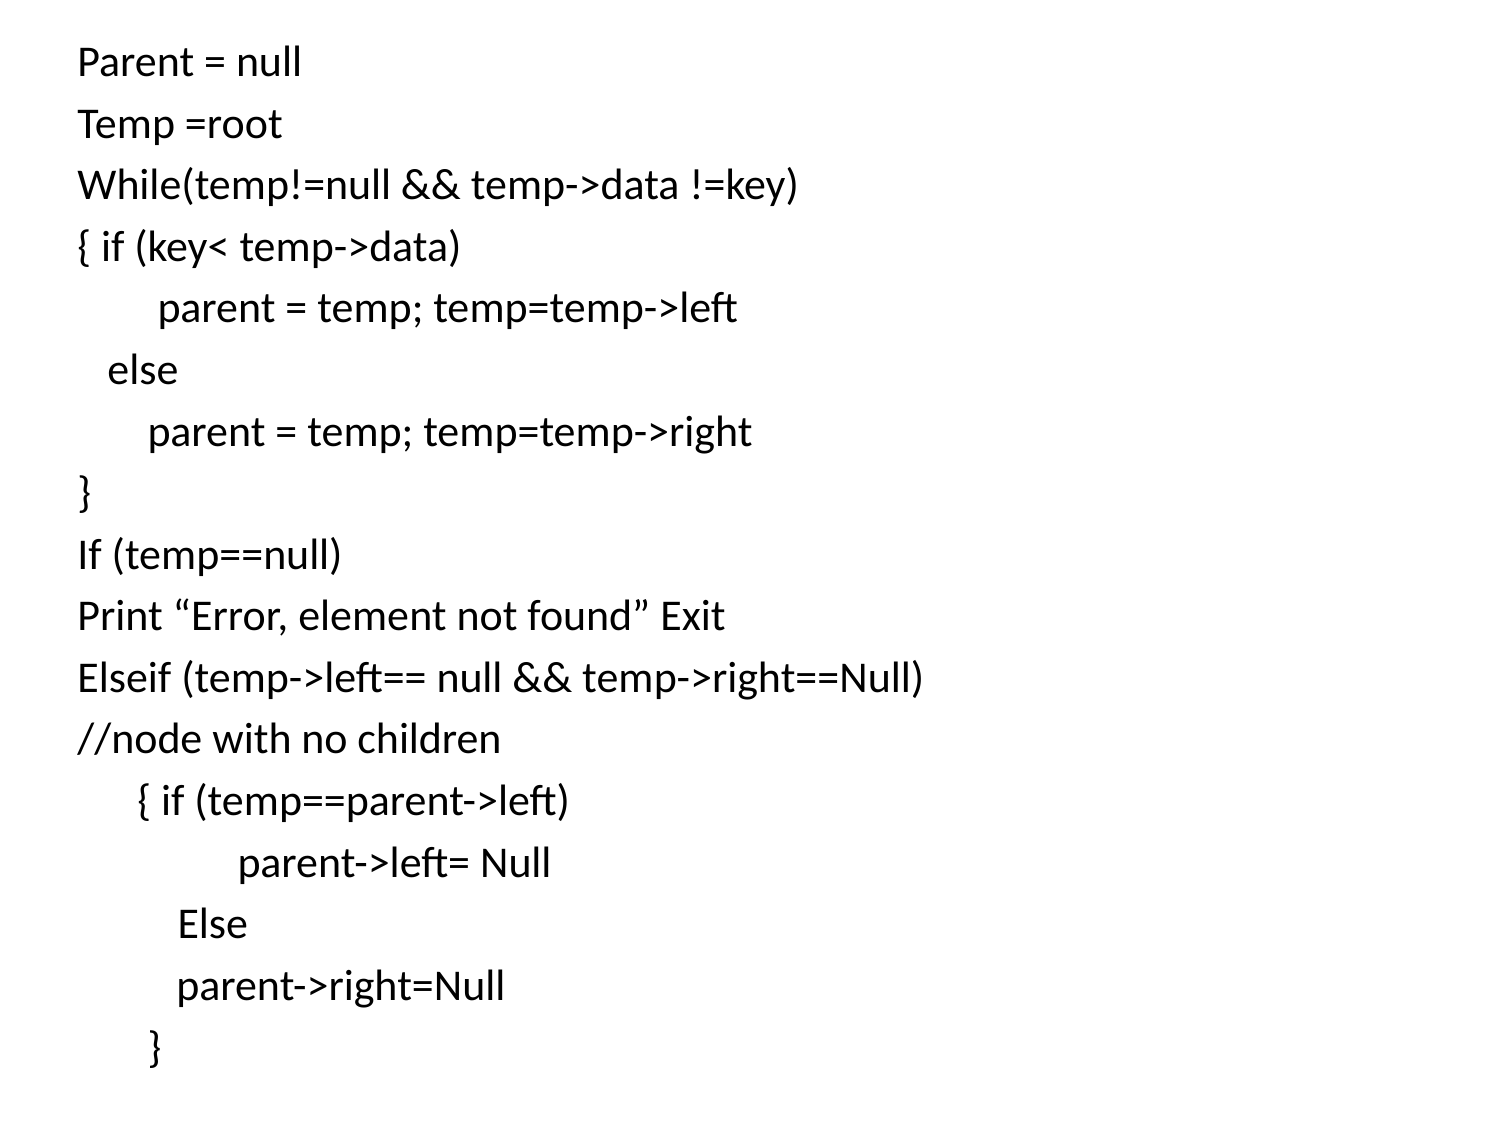

Parent = null
Temp =root
While(temp!=null && temp->data !=key)
{ if (key< temp->data)
        parent = temp; temp=temp->left
   else
       parent = temp; temp=temp->right
}
If (temp==null)
Print “Error, element not found” Exit
Elseif (temp->left== null && temp->right==Null)
//node with no children
      { if (temp==parent->left)
                parent->left= Null
          Else
      	parent->right=Null
       }